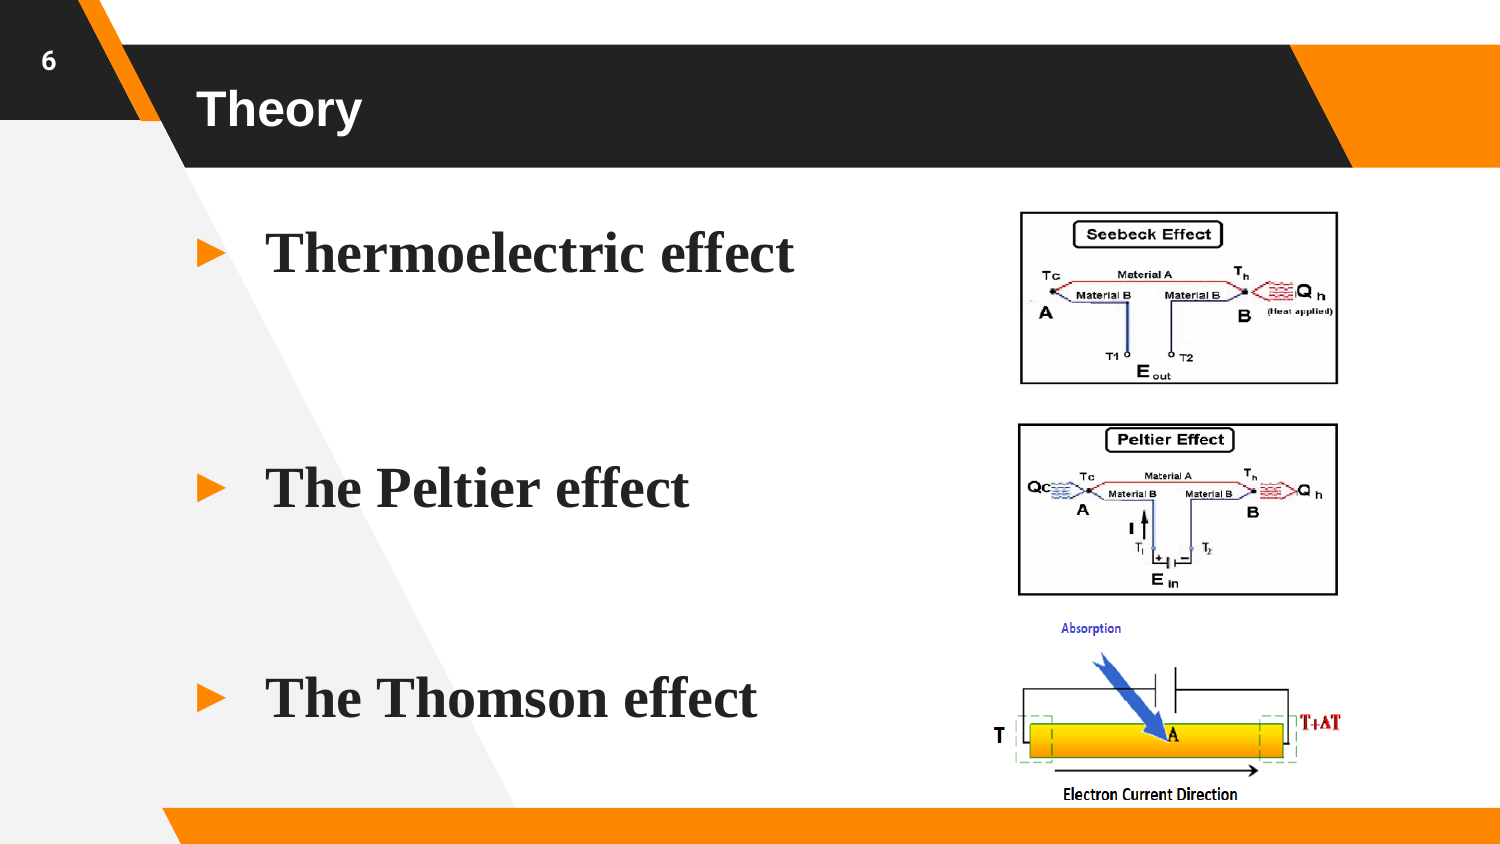

6
# Theory
Thermoelectric effect

The Peltier effect

The Thomson effect